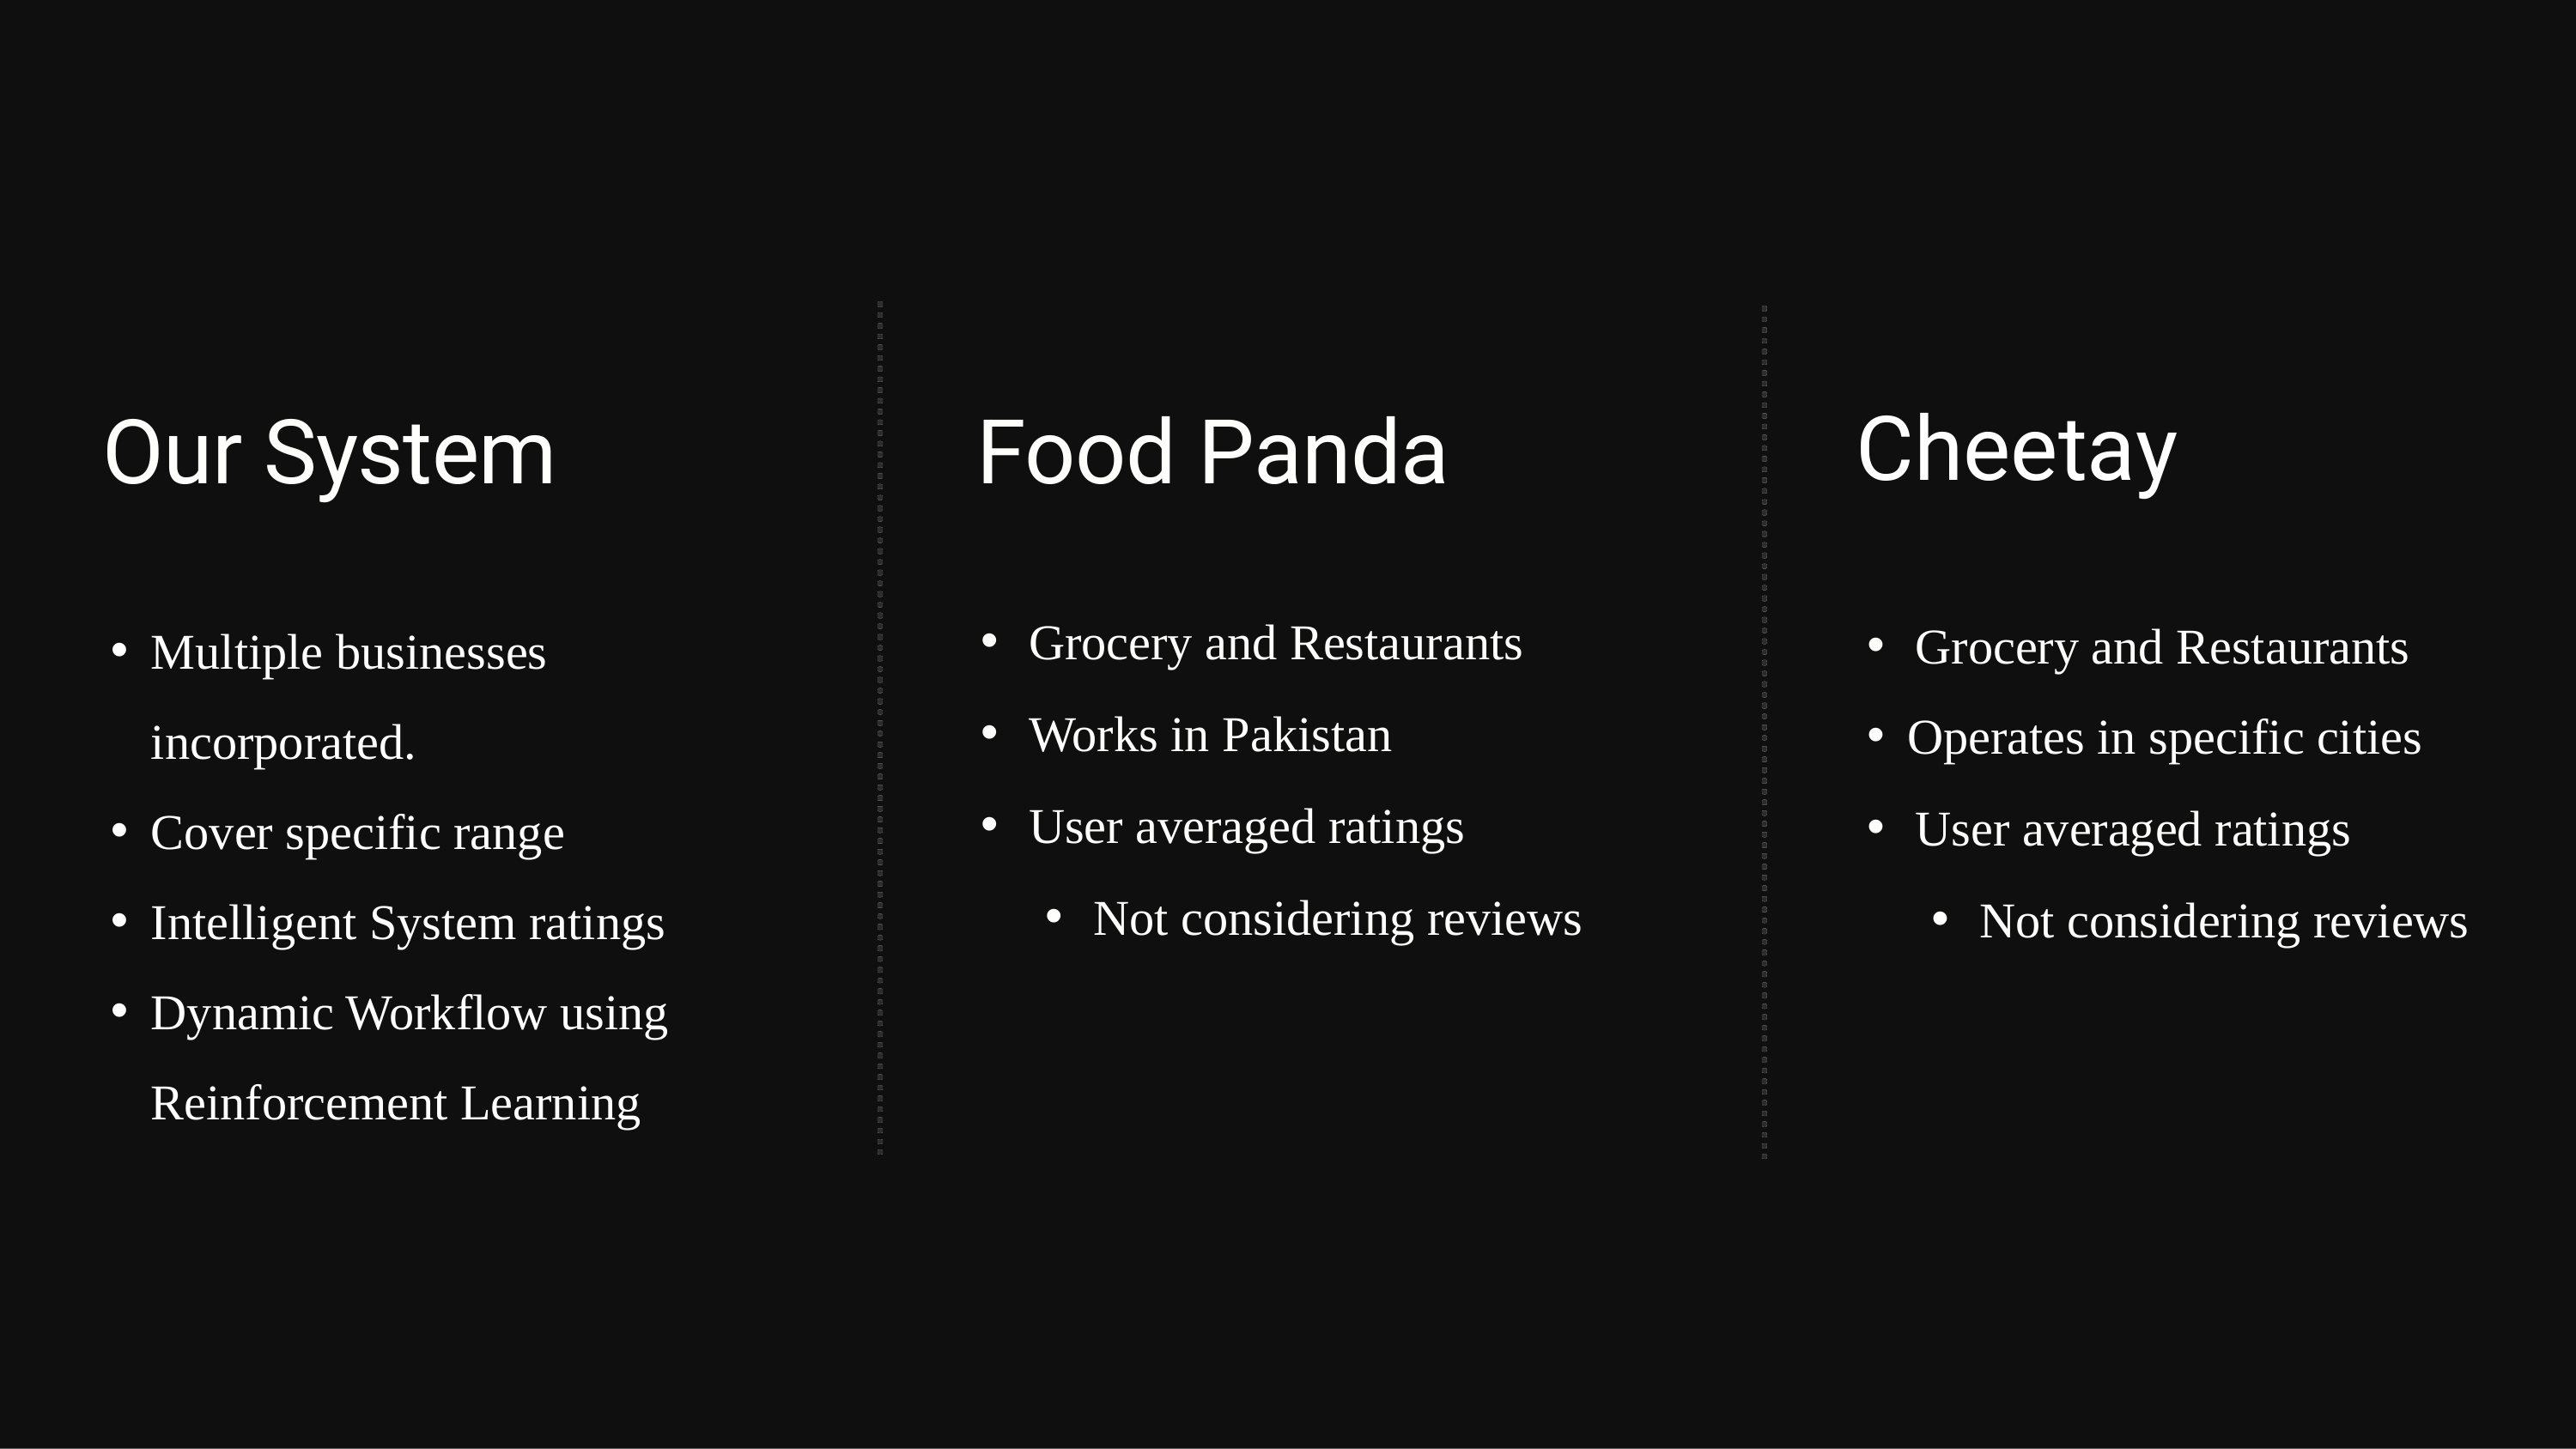

Cheetay
# Our System
Food Panda
Grocery and Restaurants
Works in Pakistan
User averaged ratings
Not considering reviews
Grocery and Restaurants
Operates in specific cities
User averaged ratings
Not considering reviews

Multiple businesses incorporated.
Cover specific range
Intelligent System ratings
Dynamic Workflow using Reinforcement Learning